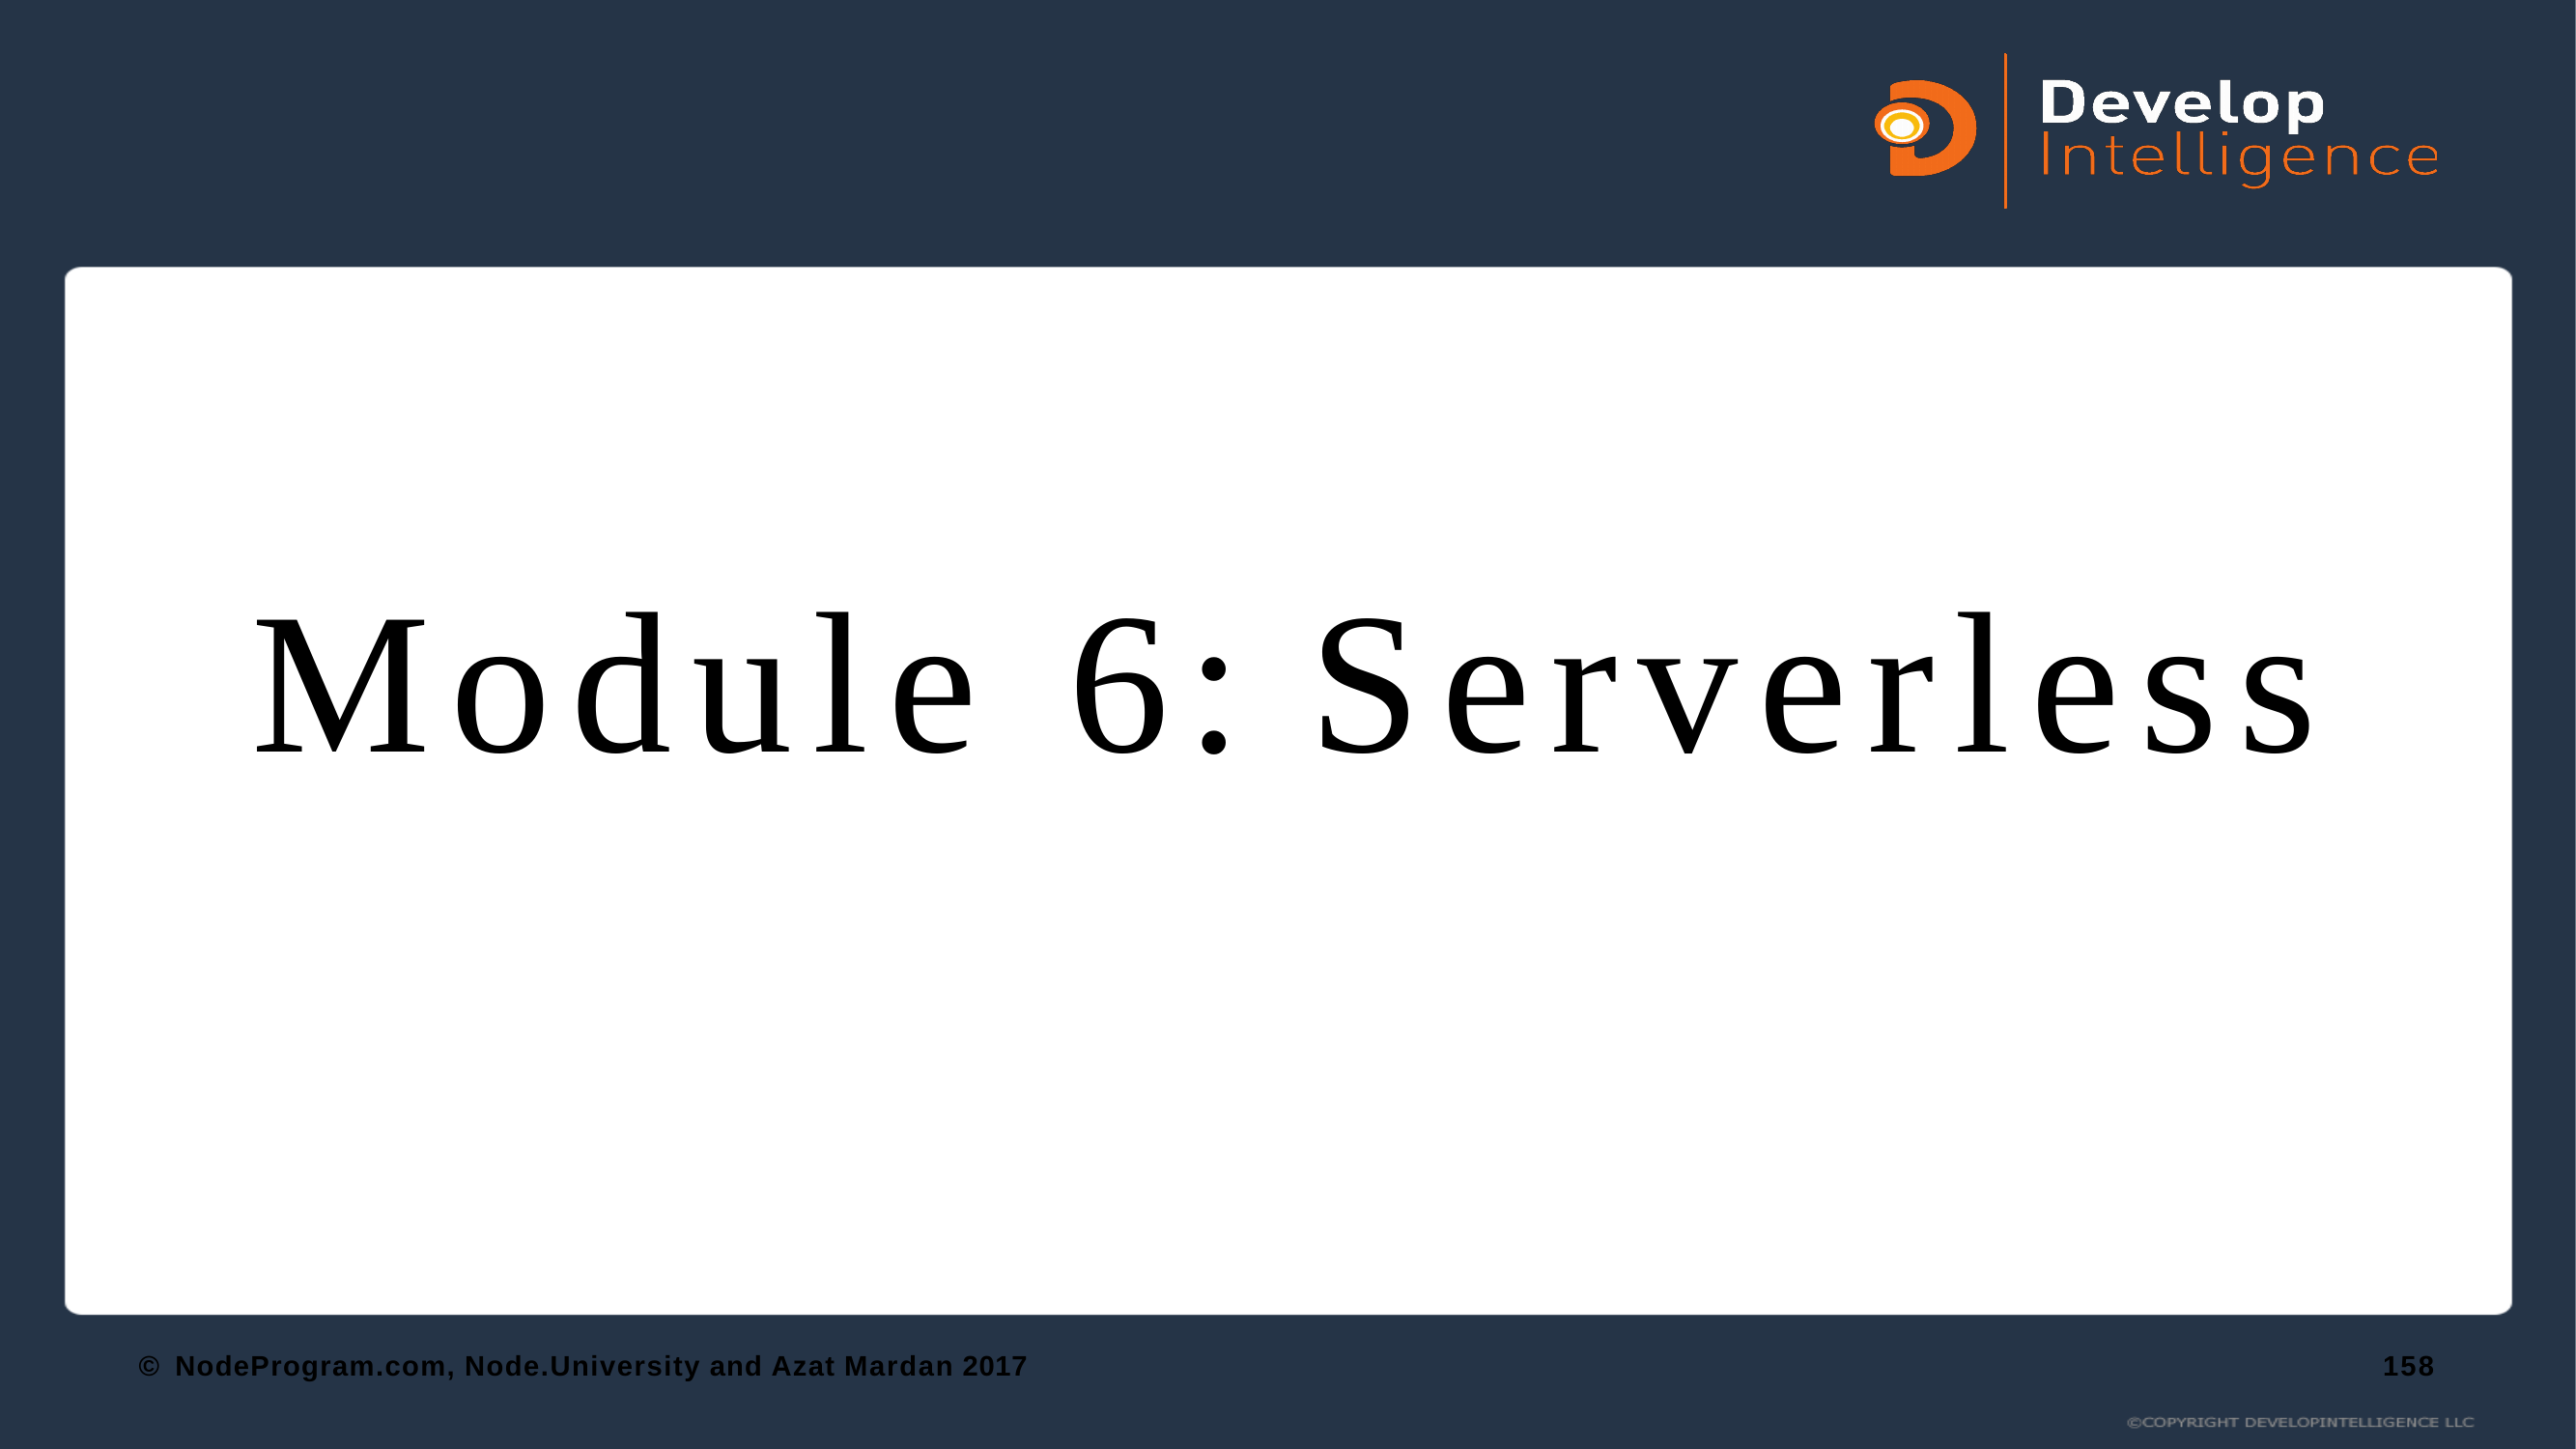

# Module 6: Serverless
© NodeProgram.com, Node.University and Azat Mardan 2017
158